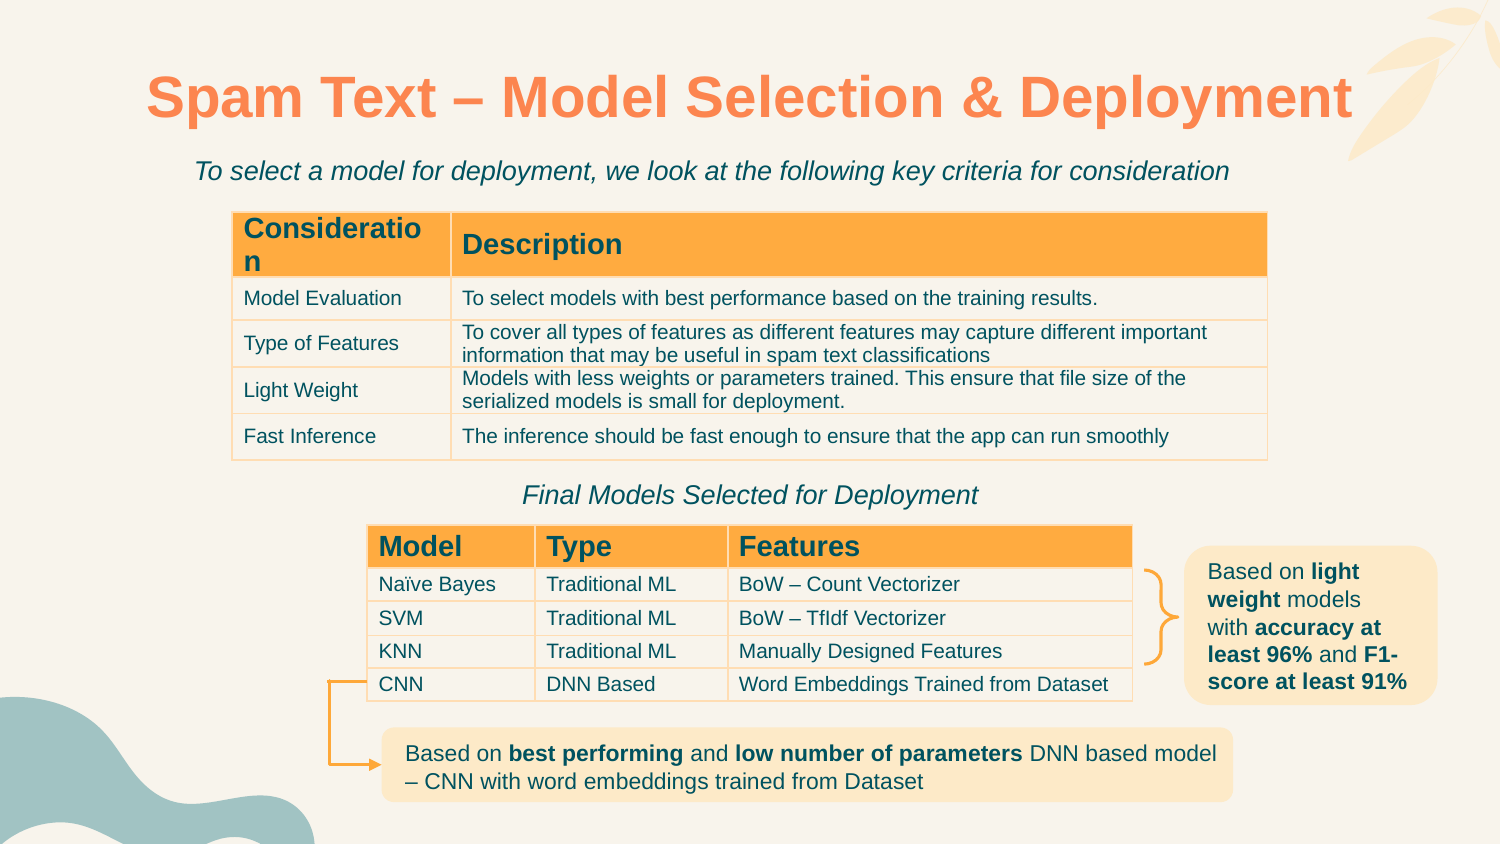

# Spam Text – Model Selection & Deployment
To select a model for deployment, we look at the following key criteria for consideration
| Consideration | Description |
| --- | --- |
| Model Evaluation | To select models with best performance based on the training results. |
| Type of Features | To cover all types of features as different features may capture different important information that may be useful in spam text classifications |
| Light Weight | Models with less weights or parameters trained. This ensure that file size of the serialized models is small for deployment. |
| Fast Inference | The inference should be fast enough to ensure that the app can run smoothly |
Final Models Selected for Deployment
| Model | Type | Features |
| --- | --- | --- |
| Naïve Bayes | Traditional ML | BoW – Count Vectorizer |
| SVM | Traditional ML | BoW – TfIdf Vectorizer |
| KNN | Traditional ML | Manually Designed Features |
| CNN | DNN Based | Word Embeddings Trained from Dataset |

Based on light weight models with accuracy at least 96% and F1-score at least 91%

Based on best performing and low number of parameters DNN based model – CNN with word embeddings trained from Dataset